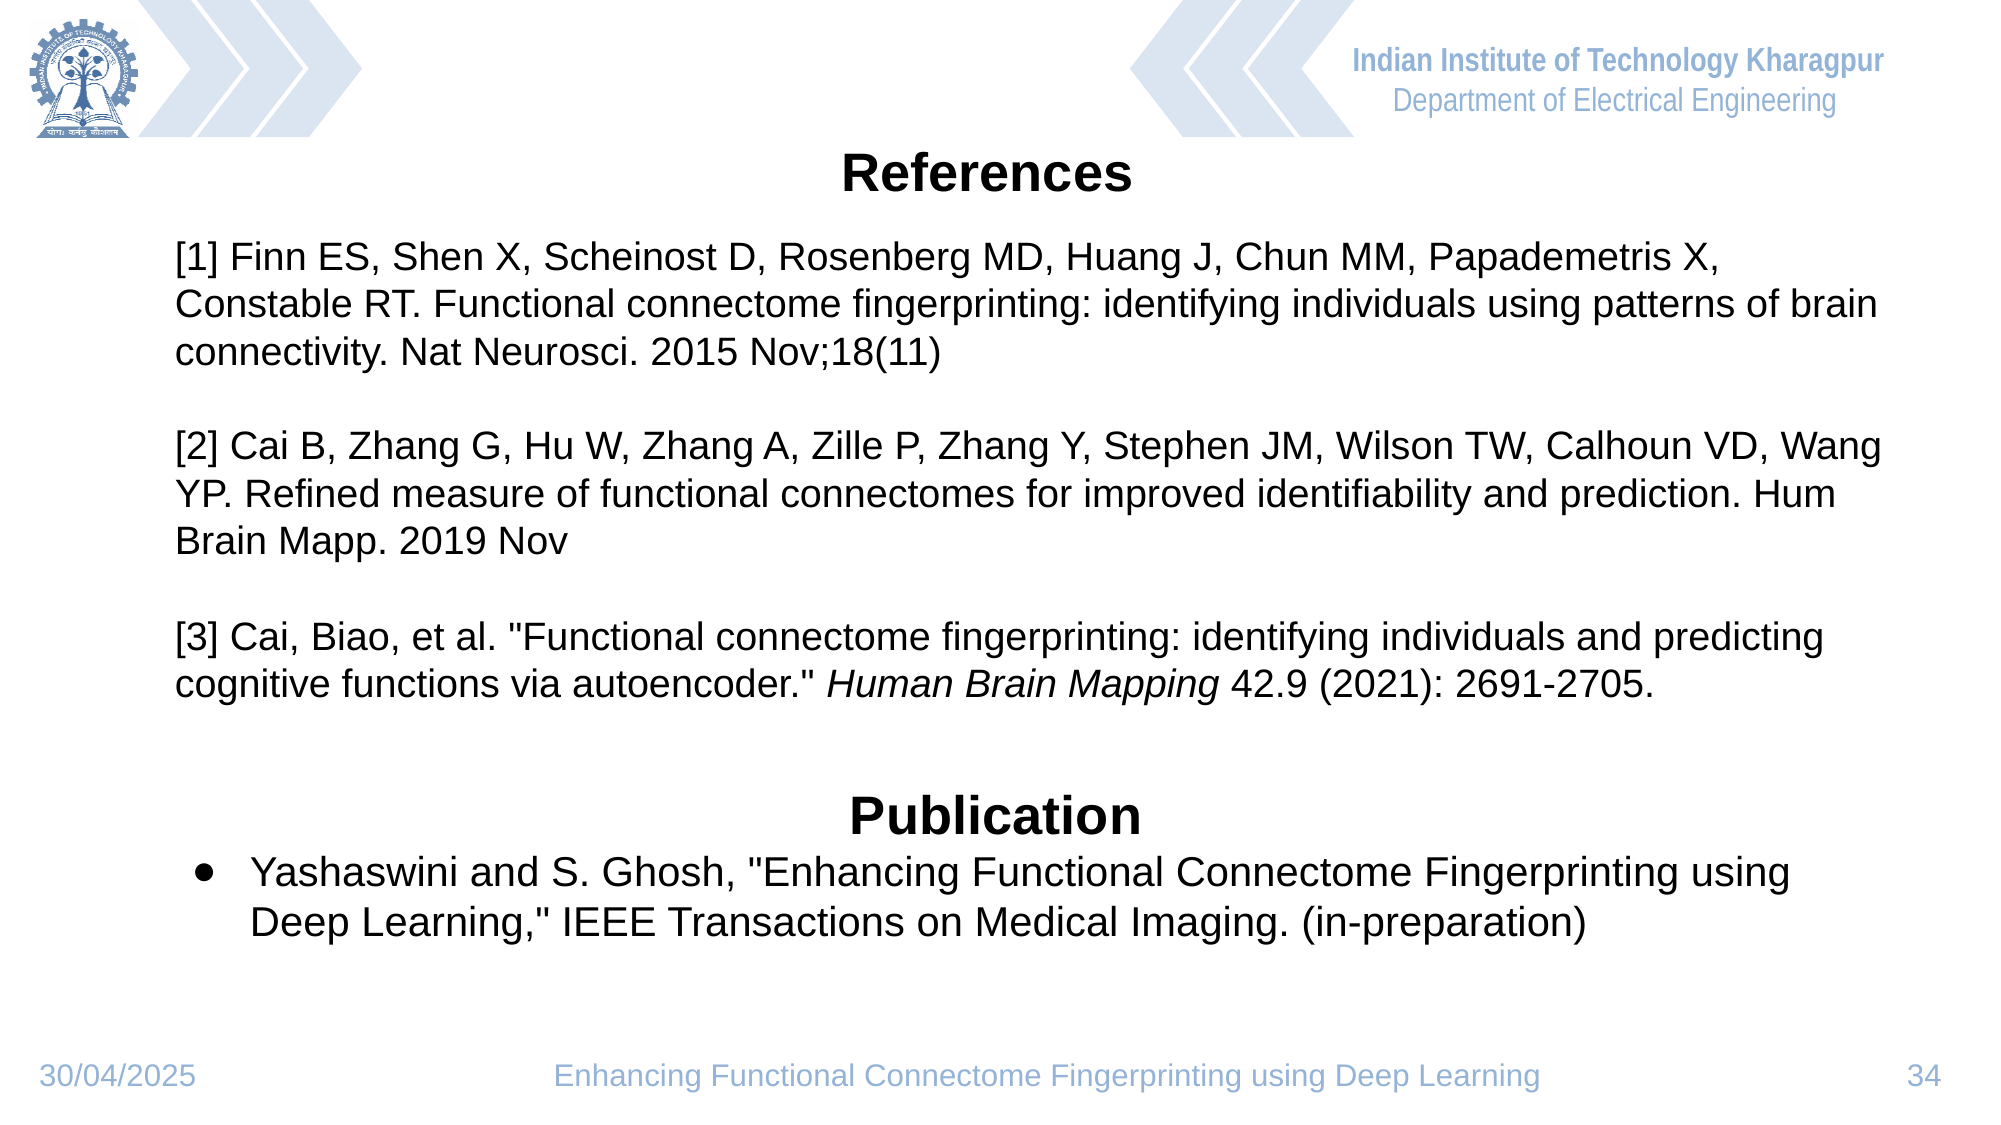

References
[1] Finn ES, Shen X, Scheinost D, Rosenberg MD, Huang J, Chun MM, Papademetris X, Constable RT. Functional connectome fingerprinting: identifying individuals using patterns of brain connectivity. Nat Neurosci. 2015 Nov;18(11)

[2] Cai B, Zhang G, Hu W, Zhang A, Zille P, Zhang Y, Stephen JM, Wilson TW, Calhoun VD, Wang YP. Refined measure of functional connectomes for improved identifiability and prediction. Hum Brain Mapp. 2019 Nov

[3] Cai, Biao, et al. "Functional connectome fingerprinting: identifying individuals and predicting cognitive functions via autoencoder." Human Brain Mapping 42.9 (2021): 2691-2705.

Publication
Yashaswini and S. Ghosh, "Enhancing Functional Connectome Fingerprinting using Deep Learning," IEEE Transactions on Medical Imaging. (in-preparation)
30/04/2025                                         Enhancing Functional Connectome Fingerprinting using Deep Learning                                          34